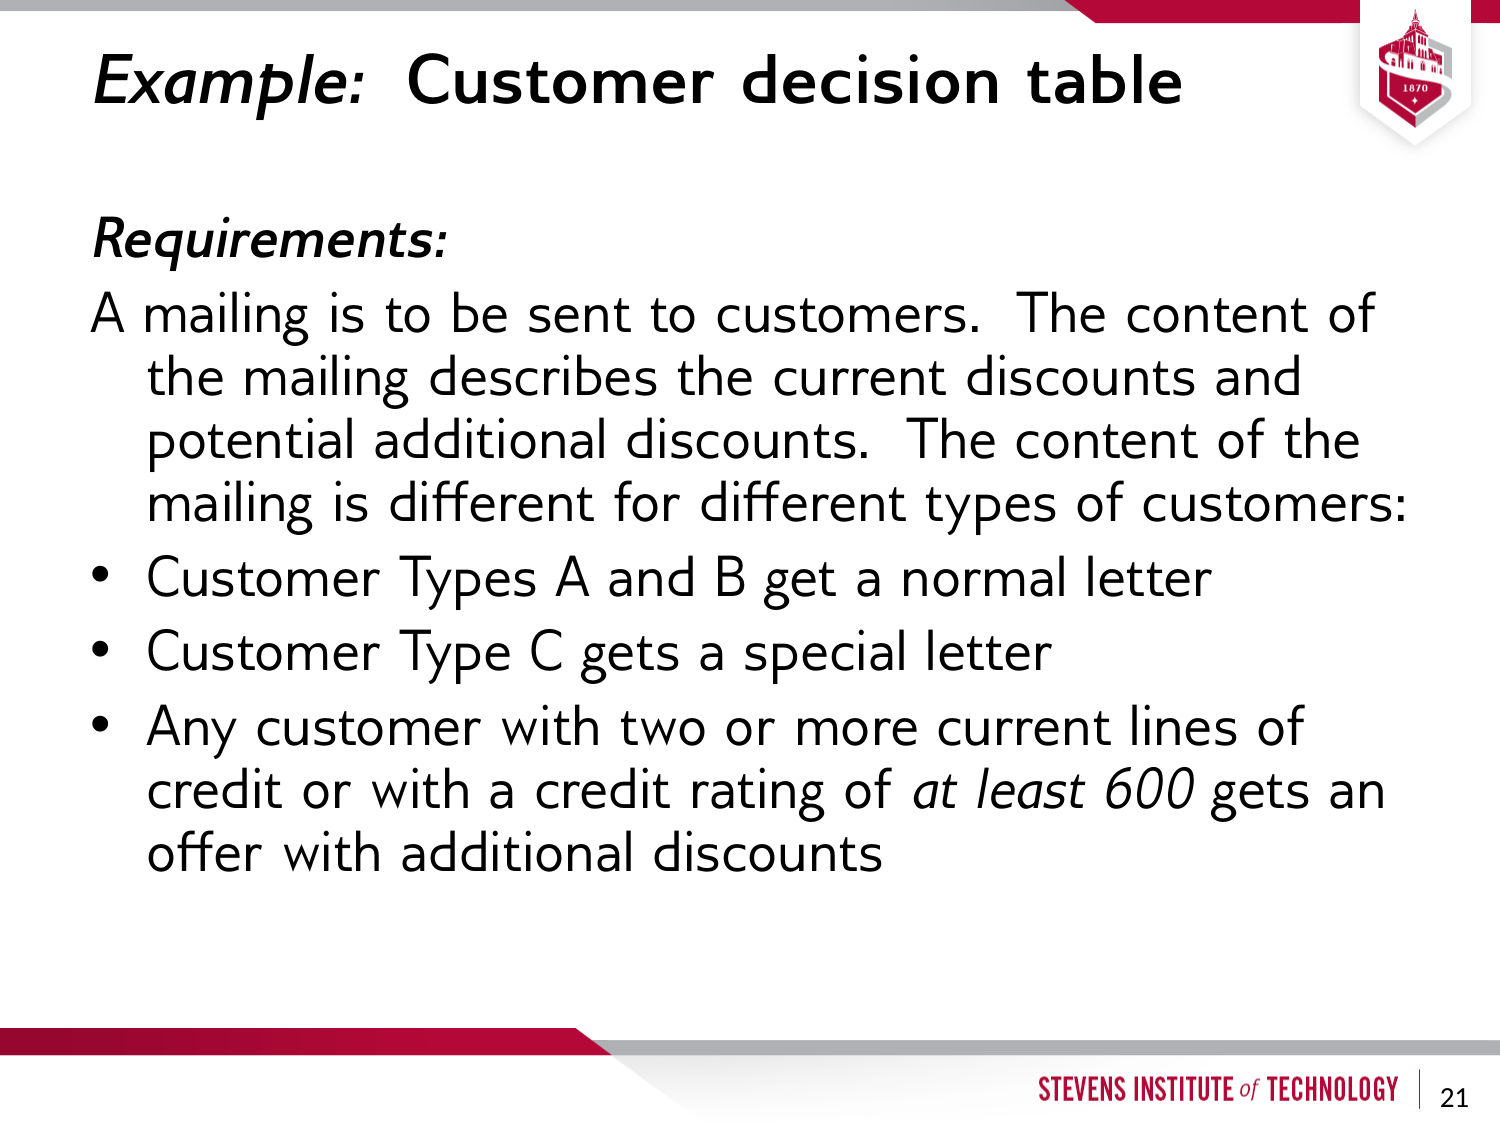

# Example:  Customer decision table
Requirements:
A mailing is to be sent to customers.  The content of the mailing describes the current discounts and potential additional discounts.  The content of the mailing is different for different types of customers:
Customer Types A and B get a normal letter
Customer Type C gets a special letter
Any customer with two or more current lines of credit or with a credit rating of at least 600 gets an offer with additional discounts
21